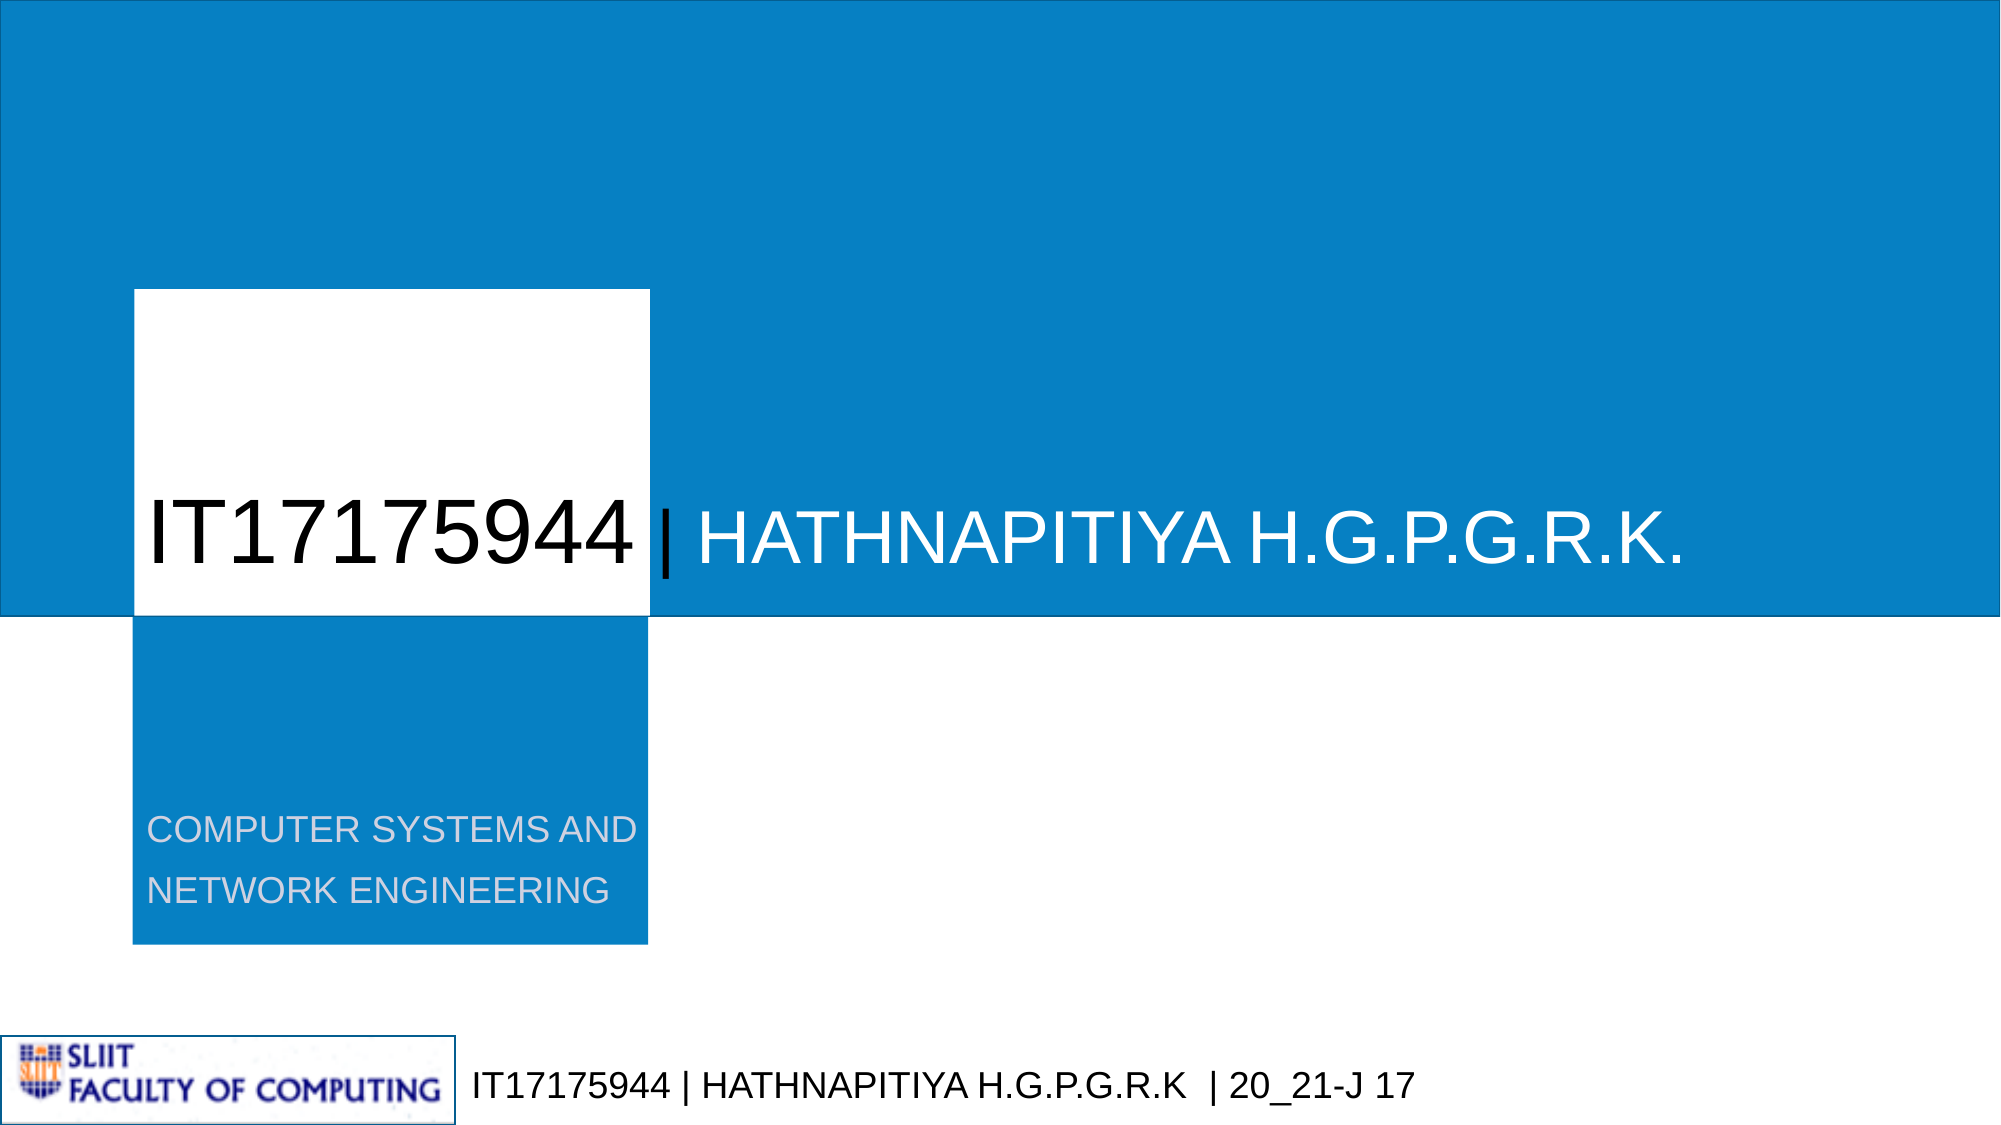

IT17175944 | HATHNAPITIYA H.G.P.G.R.K.

COMPUTER SYSTEMS AND
NETWORK ENGINEERING
IT17175944 | HATHNAPITIYA H.G.P.G.R.K. | 20_21-J 17